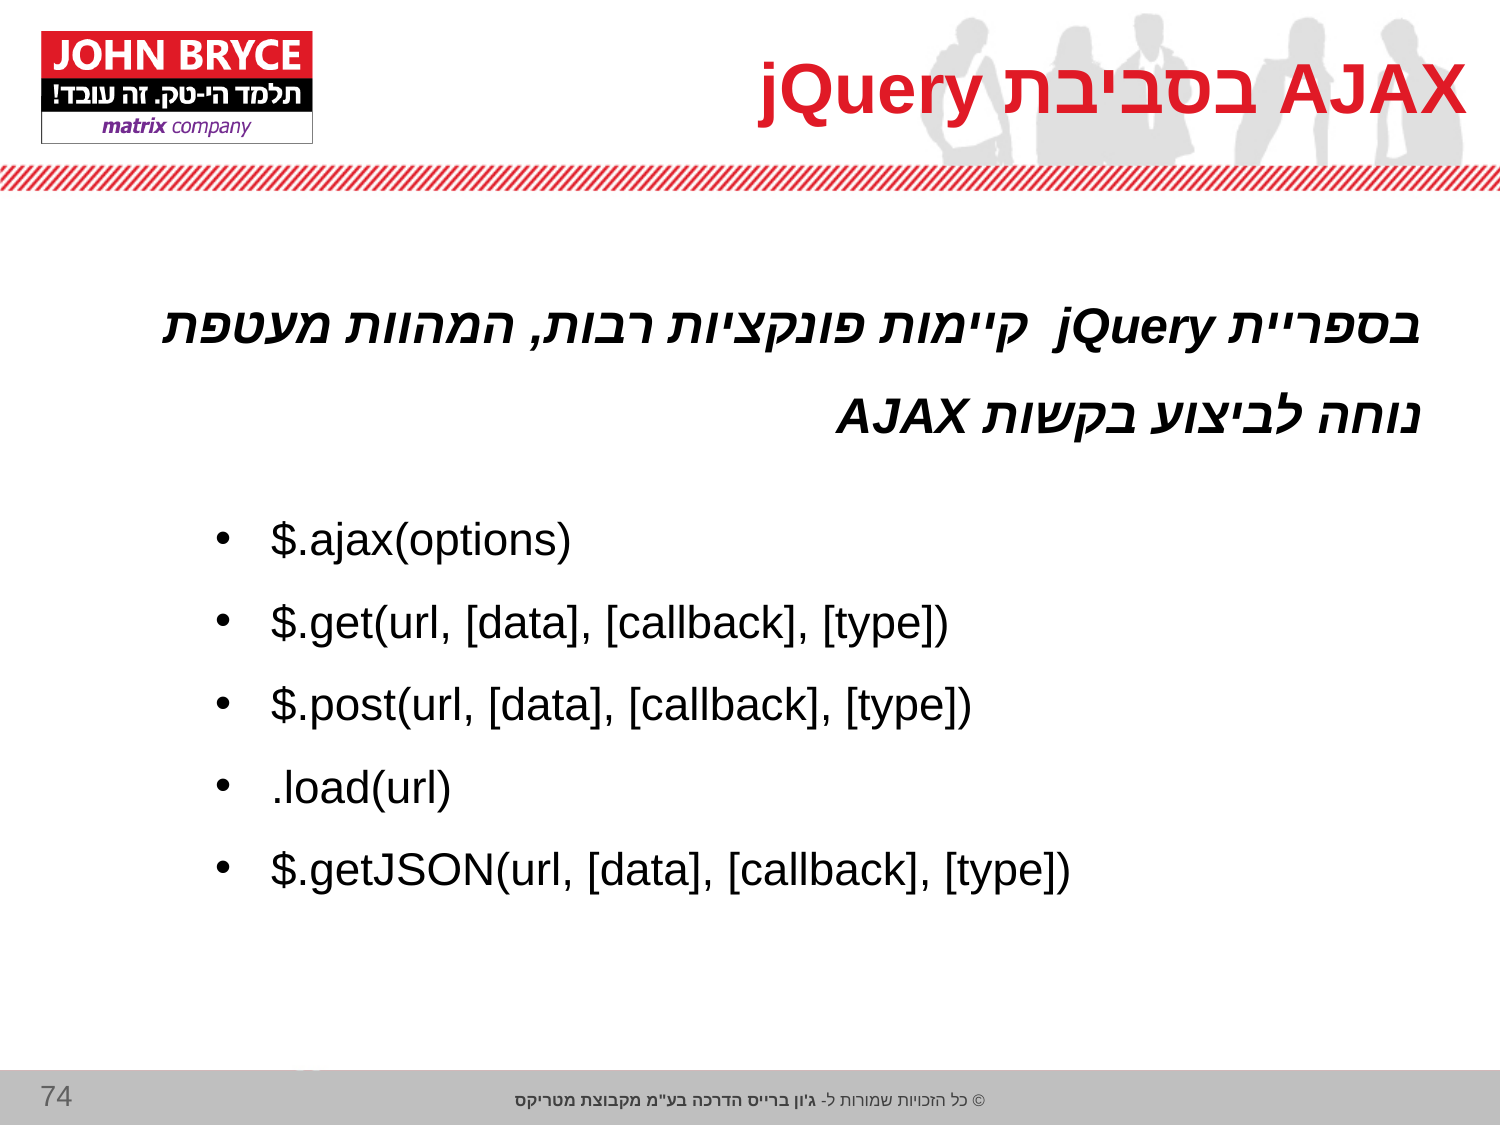

AJAX בסביבת jQuery
בספריית jQuery  קיימות פונקציות רבות, המהוות מעטפת נוחה לביצוע בקשות AJAX

$.ajax(options)
$.get(url, [data], [callback], [type])
$.post(url, [data], [callback], [type])
.load(url)
$.getJSON(url, [data], [callback], [type])